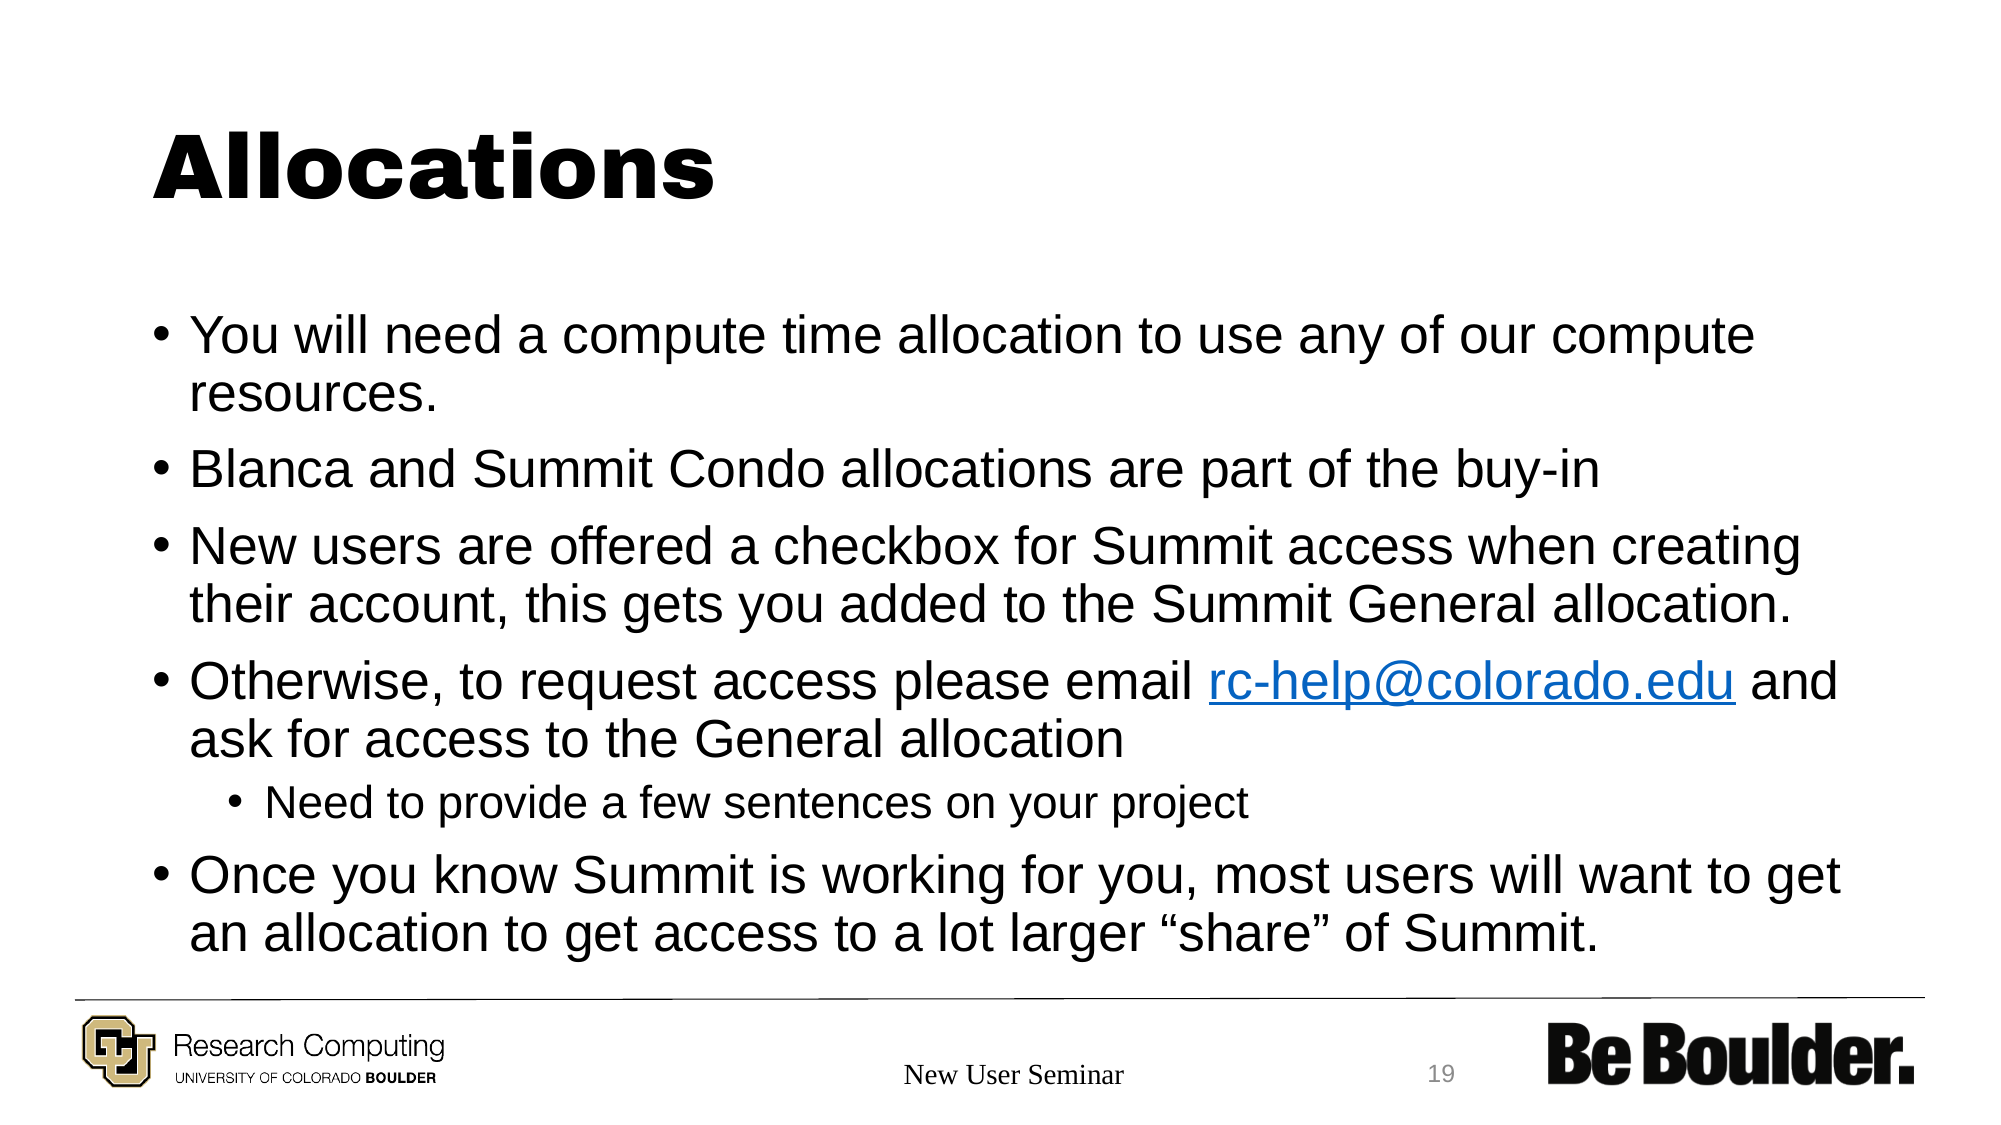

# Allocations
You will need a compute time allocation to use any of our compute resources.
Blanca and Summit Condo allocations are part of the buy-in
New users are offered a checkbox for Summit access when creating their account, this gets you added to the Summit General allocation.
Otherwise, to request access please email rc-help@colorado.edu and ask for access to the General allocation
Need to provide a few sentences on your project
Once you know Summit is working for you, most users will want to get an allocation to get access to a lot larger “share” of Summit.
New User Seminar
19